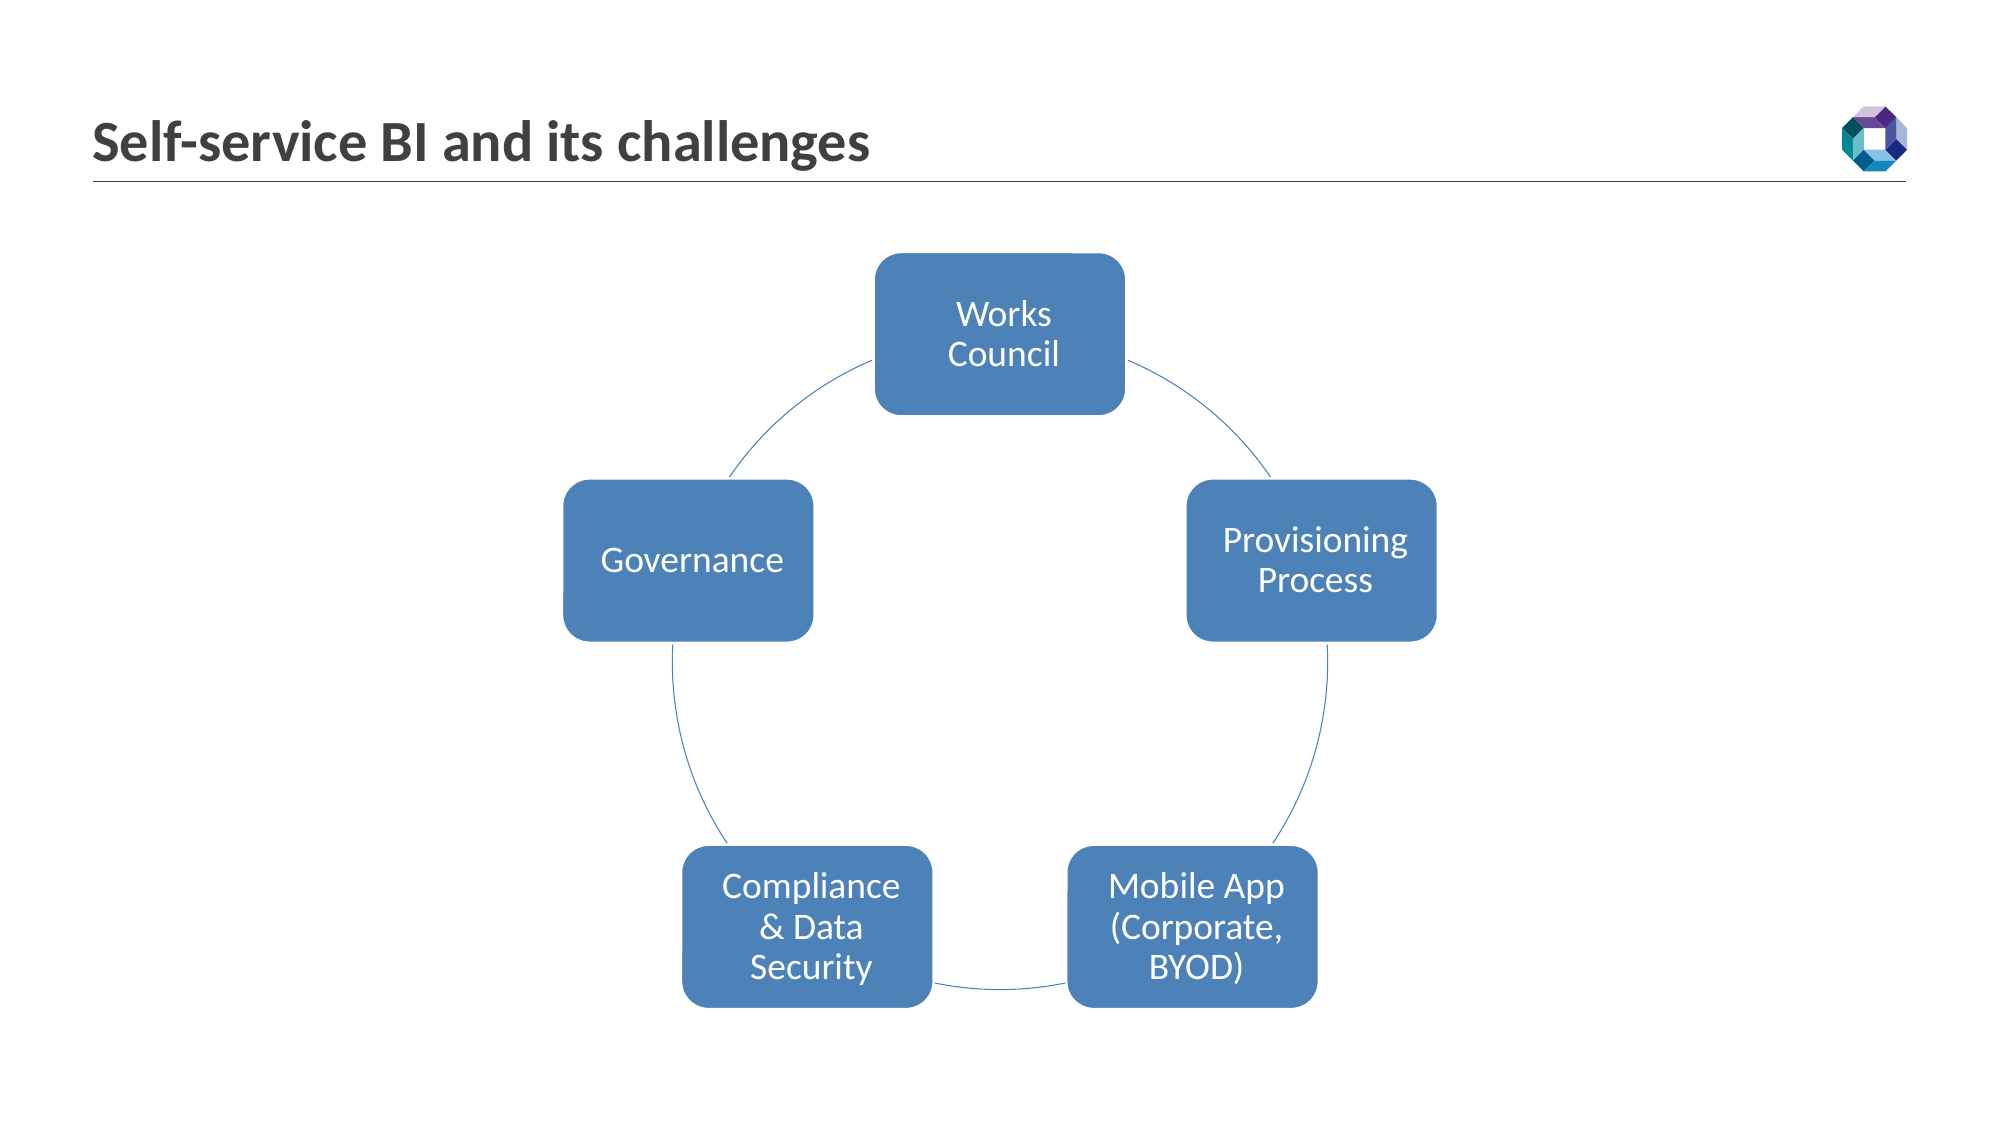

# Self-service BI and its challenges
Works Council
Provisioning Process
Mobile App (Corporate, BYOD)
Compliance & Data Security
Governance